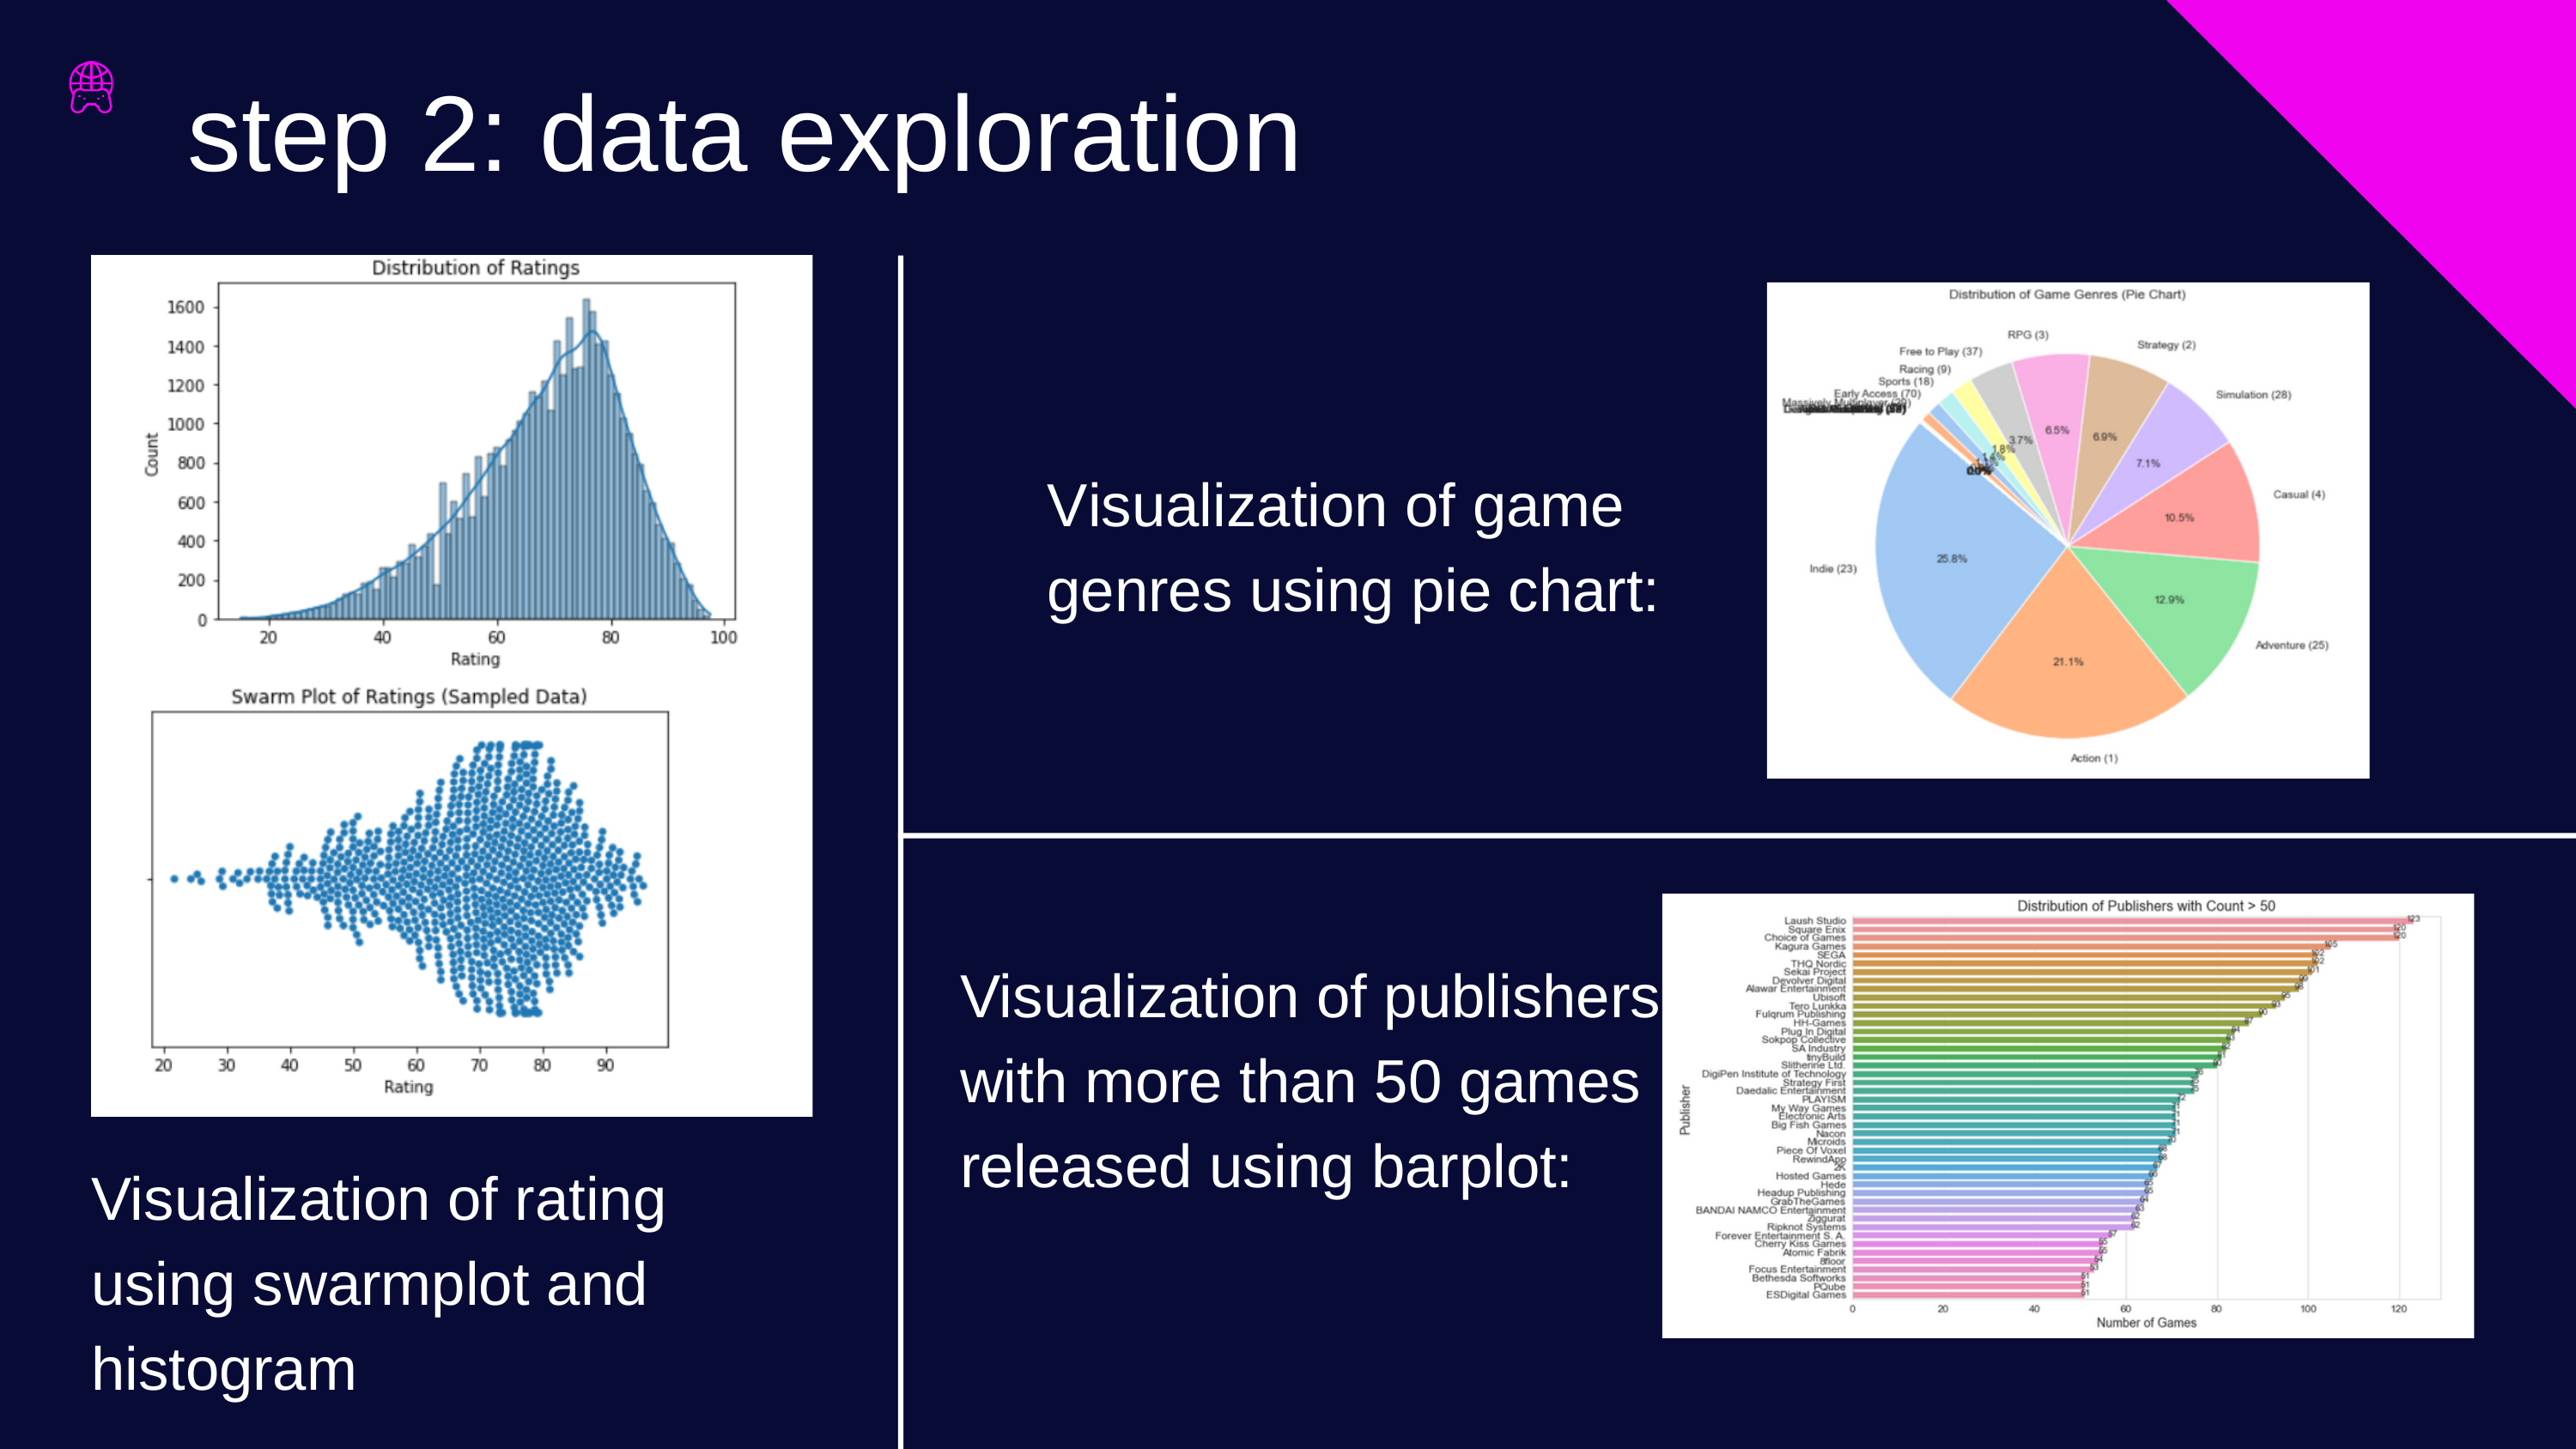

step 2: data exploration

Visualization of game genres using﻿ pie chart:

Visualization of publishers with more than 50 games released using barplot:
Visualization of rating using swarmplo﻿t and histogram